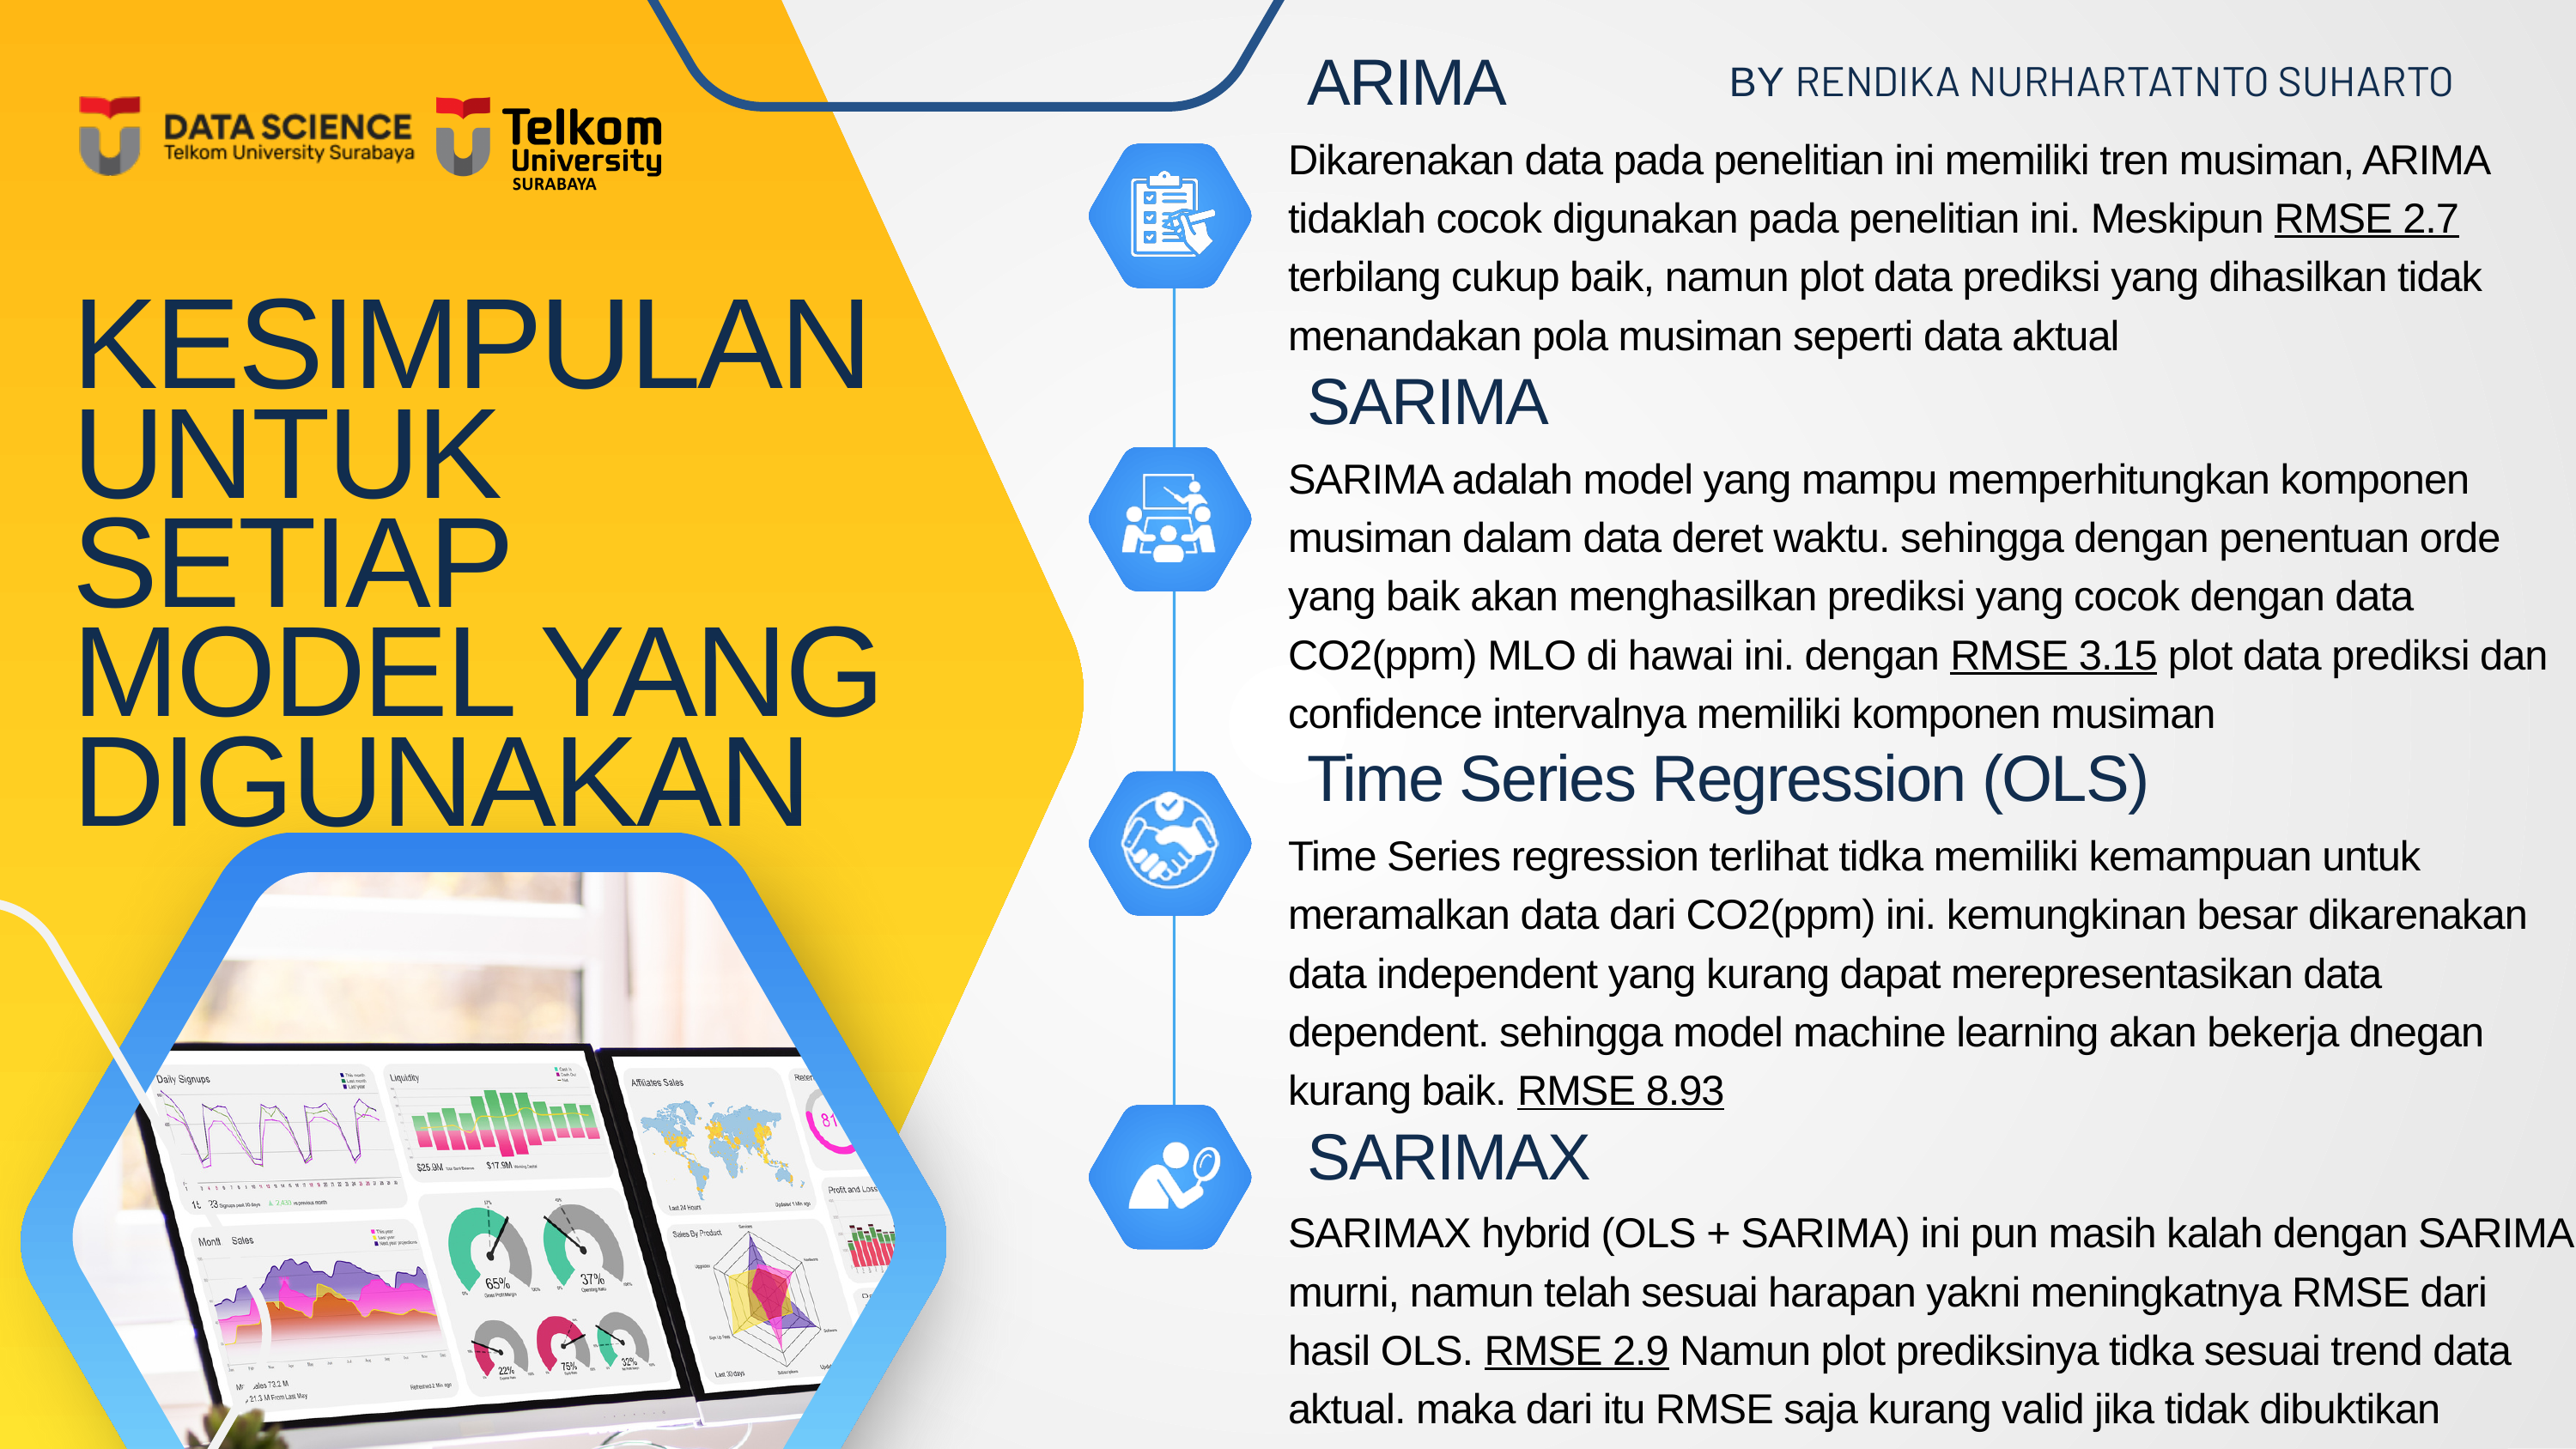

BY RENDIKA NURHARTATNTO SUHARTO
ARIMA

Dikarenakan data pada penelitian ini memiliki tren musiman, ARIMA tidaklah cocok digunakan pada penelitian ini. Meskipun RMSE 2.7 terbilang cukup baik, namun plot data prediksi yang dihasilkan tidak menandakan pola musiman seperti data aktual

KESIMPULAN UNTUK SETIAP MODEL YANG DIGUNAKAN
SARIMA
SARIMA adalah model yang mampu memperhitungkan komponen musiman dalam data deret waktu. sehingga dengan penentuan orde yang baik akan menghasilkan prediksi yang cocok dengan data CO2(ppm) MLO di hawai ini. dengan RMSE 3.15 plot data prediksi dan confidence intervalnya memiliki komponen musiman

Time Series Regression (OLS)

Time Series regression terlihat tidka memiliki kemampuan untuk meramalkan data dari CO2(ppm) ini. kemungkinan besar dikarenakan data independent yang kurang dapat merepresentasikan data dependent. sehingga model machine learning akan bekerja dnegan kurang baik. RMSE 8.93

SARIMAX

SARIMAX hybrid (OLS + SARIMA) ini pun masih kalah dengan SARIMA murni, namun telah sesuai harapan yakni meningkatnya RMSE dari hasil OLS. RMSE 2.9 Namun plot prediksinya tidka sesuai trend data aktual. maka dari itu RMSE saja kurang valid jika tidak dibuktikan